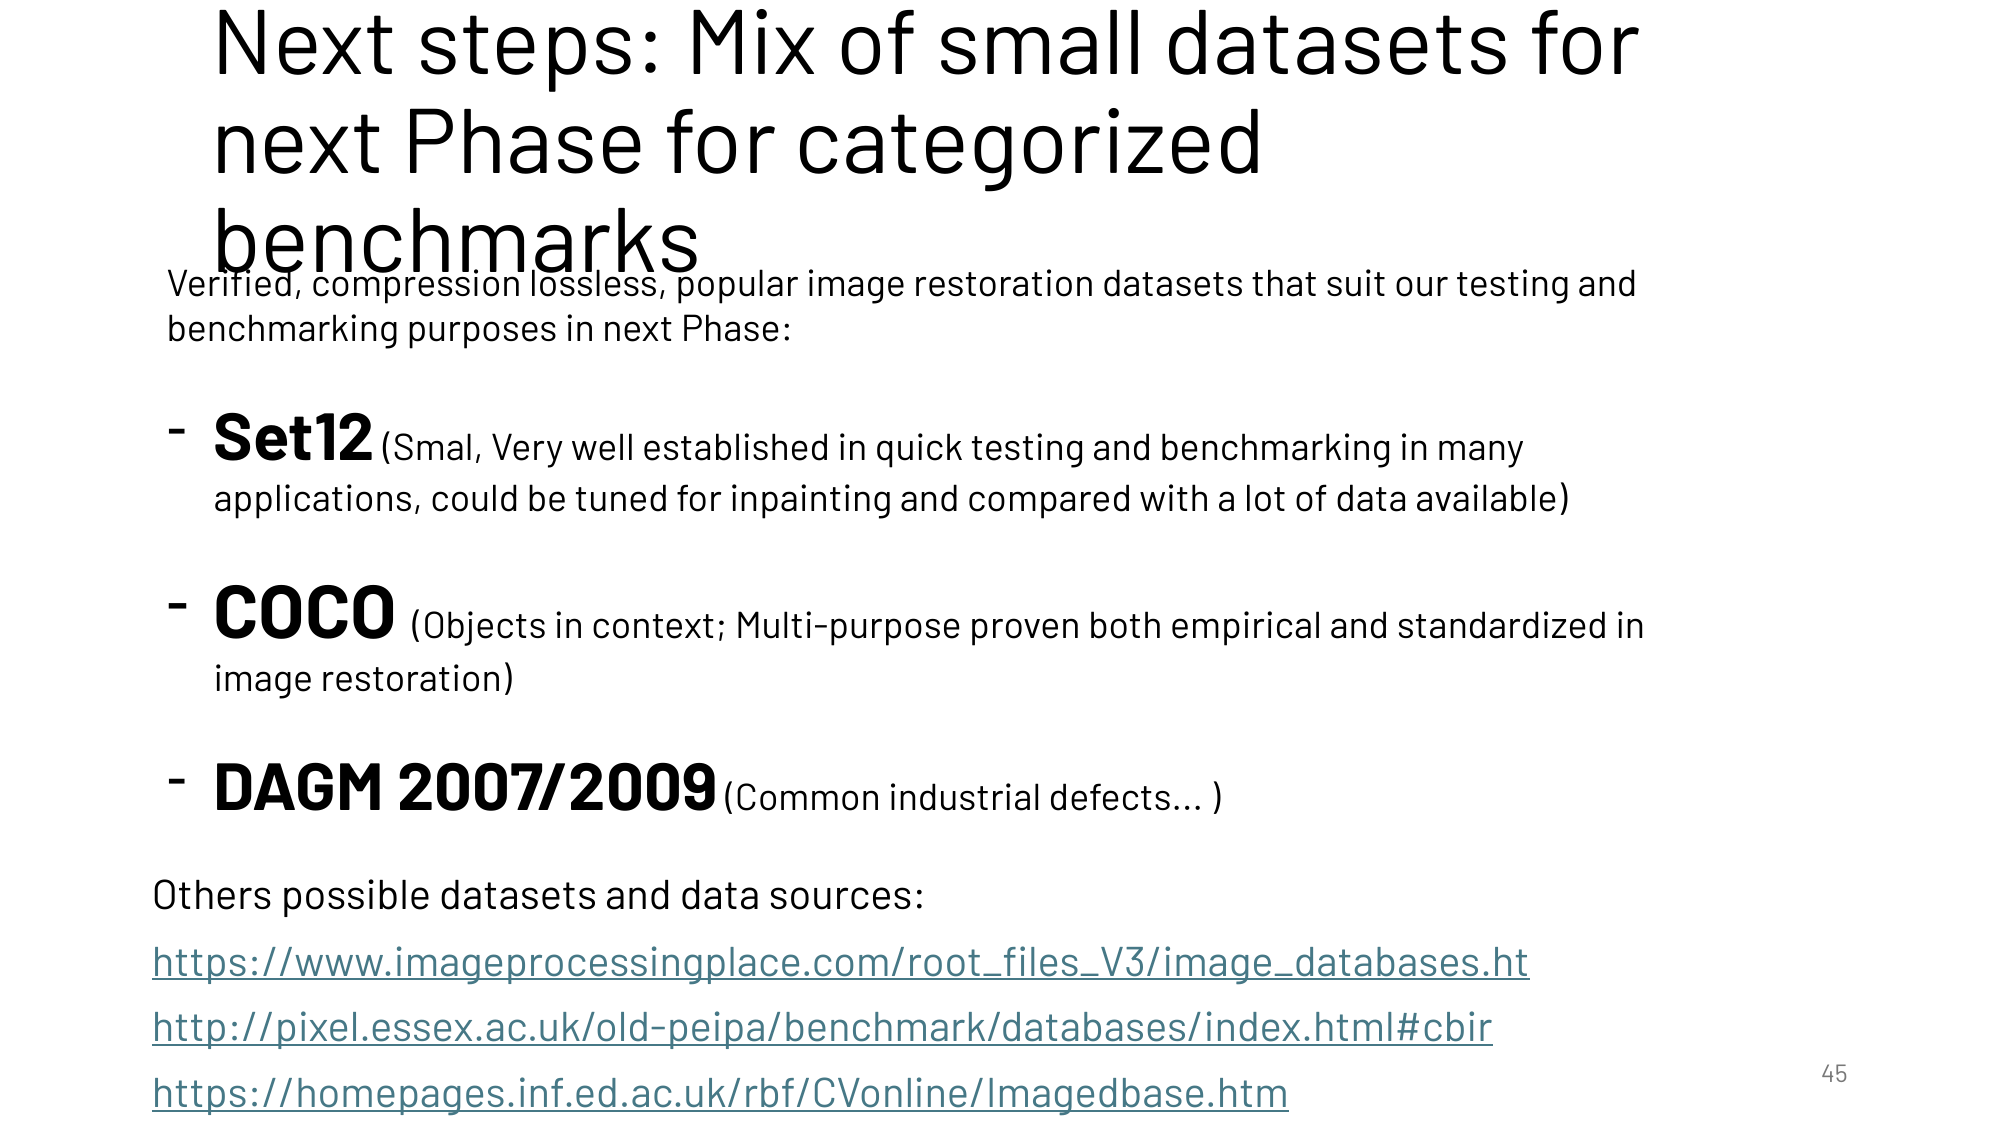

# Next steps: Mix of small datasets for next Phase for categorized benchmarks
Verified, compression lossless, popular image restoration datasets that suit our testing and benchmarking purposes in next Phase:

Set12 (Smal, Very well established in quick testing and benchmarking in many applications, could be tuned for inpainting and compared with a lot of data available)

COCO (Objects in context; Multi-purpose proven both empirical and standardized in image restoration)

DAGM 2007/2009 (Common industrial defects... )

Others possible datasets and data sources:
https://www.imageprocessingplace.com/root_files_V3/image_databases.ht
http://pixel.essex.ac.uk/old-peipa/benchmark/databases/index.html#cbir
https://homepages.inf.ed.ac.uk/rbf/CVonline/Imagedbase.htm

45